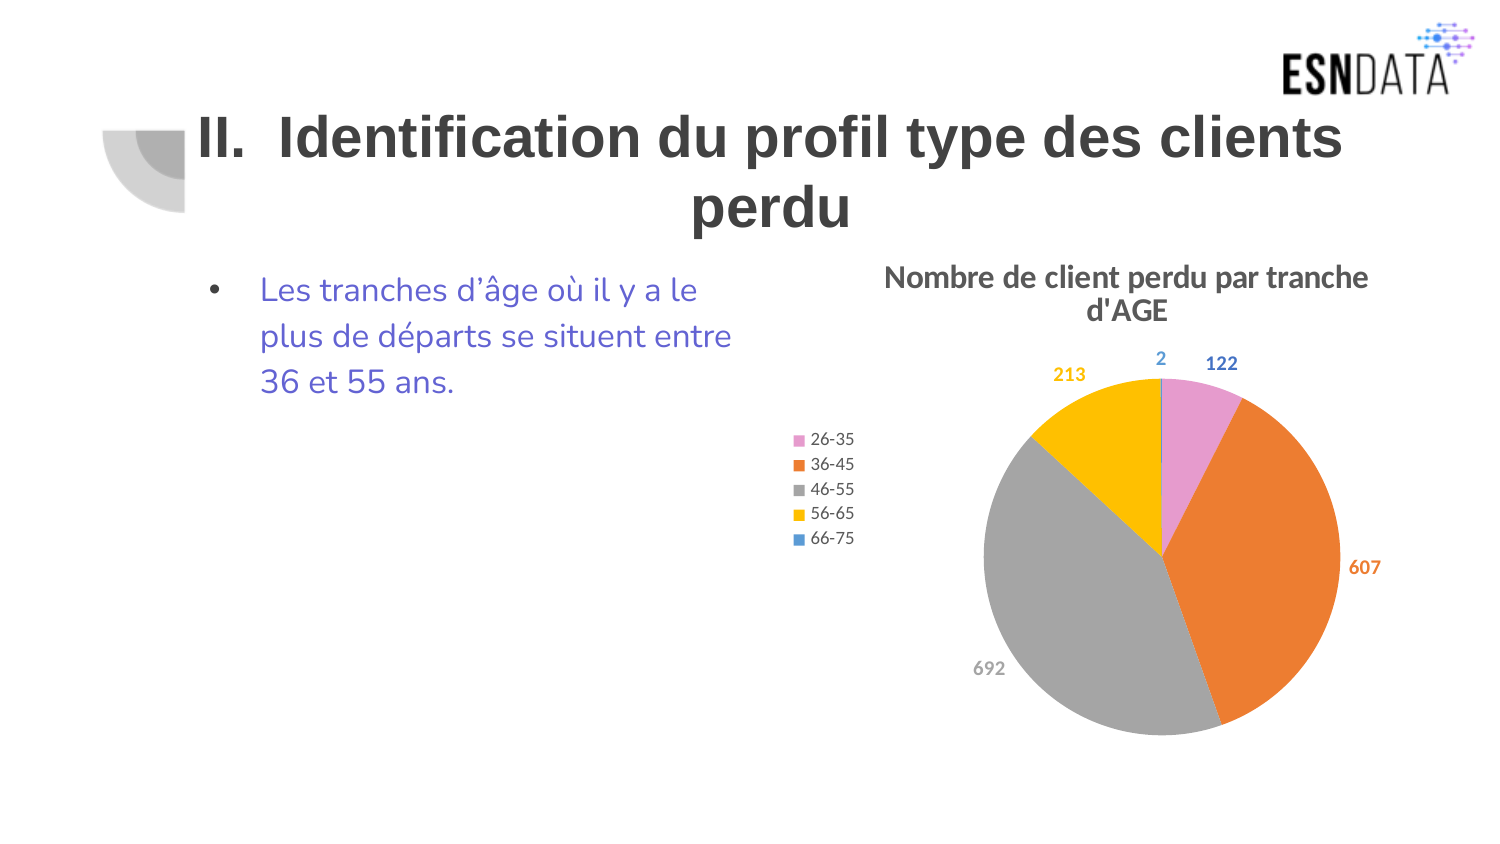

# II.  Identification du profil type des clients perdu

### Chart: Nombre de client perdu par tranche d'AGE

| Category | Client perdu |
|---|---|
| 26-35 | 122.0 |
| 36-45 | 607.0 |
| 46-55 | 692.0 |
| 56-65 | 213.0 |
| 66-75 | 2.0 |
Les tranches d’âge où il y a le plus de départs se situent entre 36 et 55 ans.